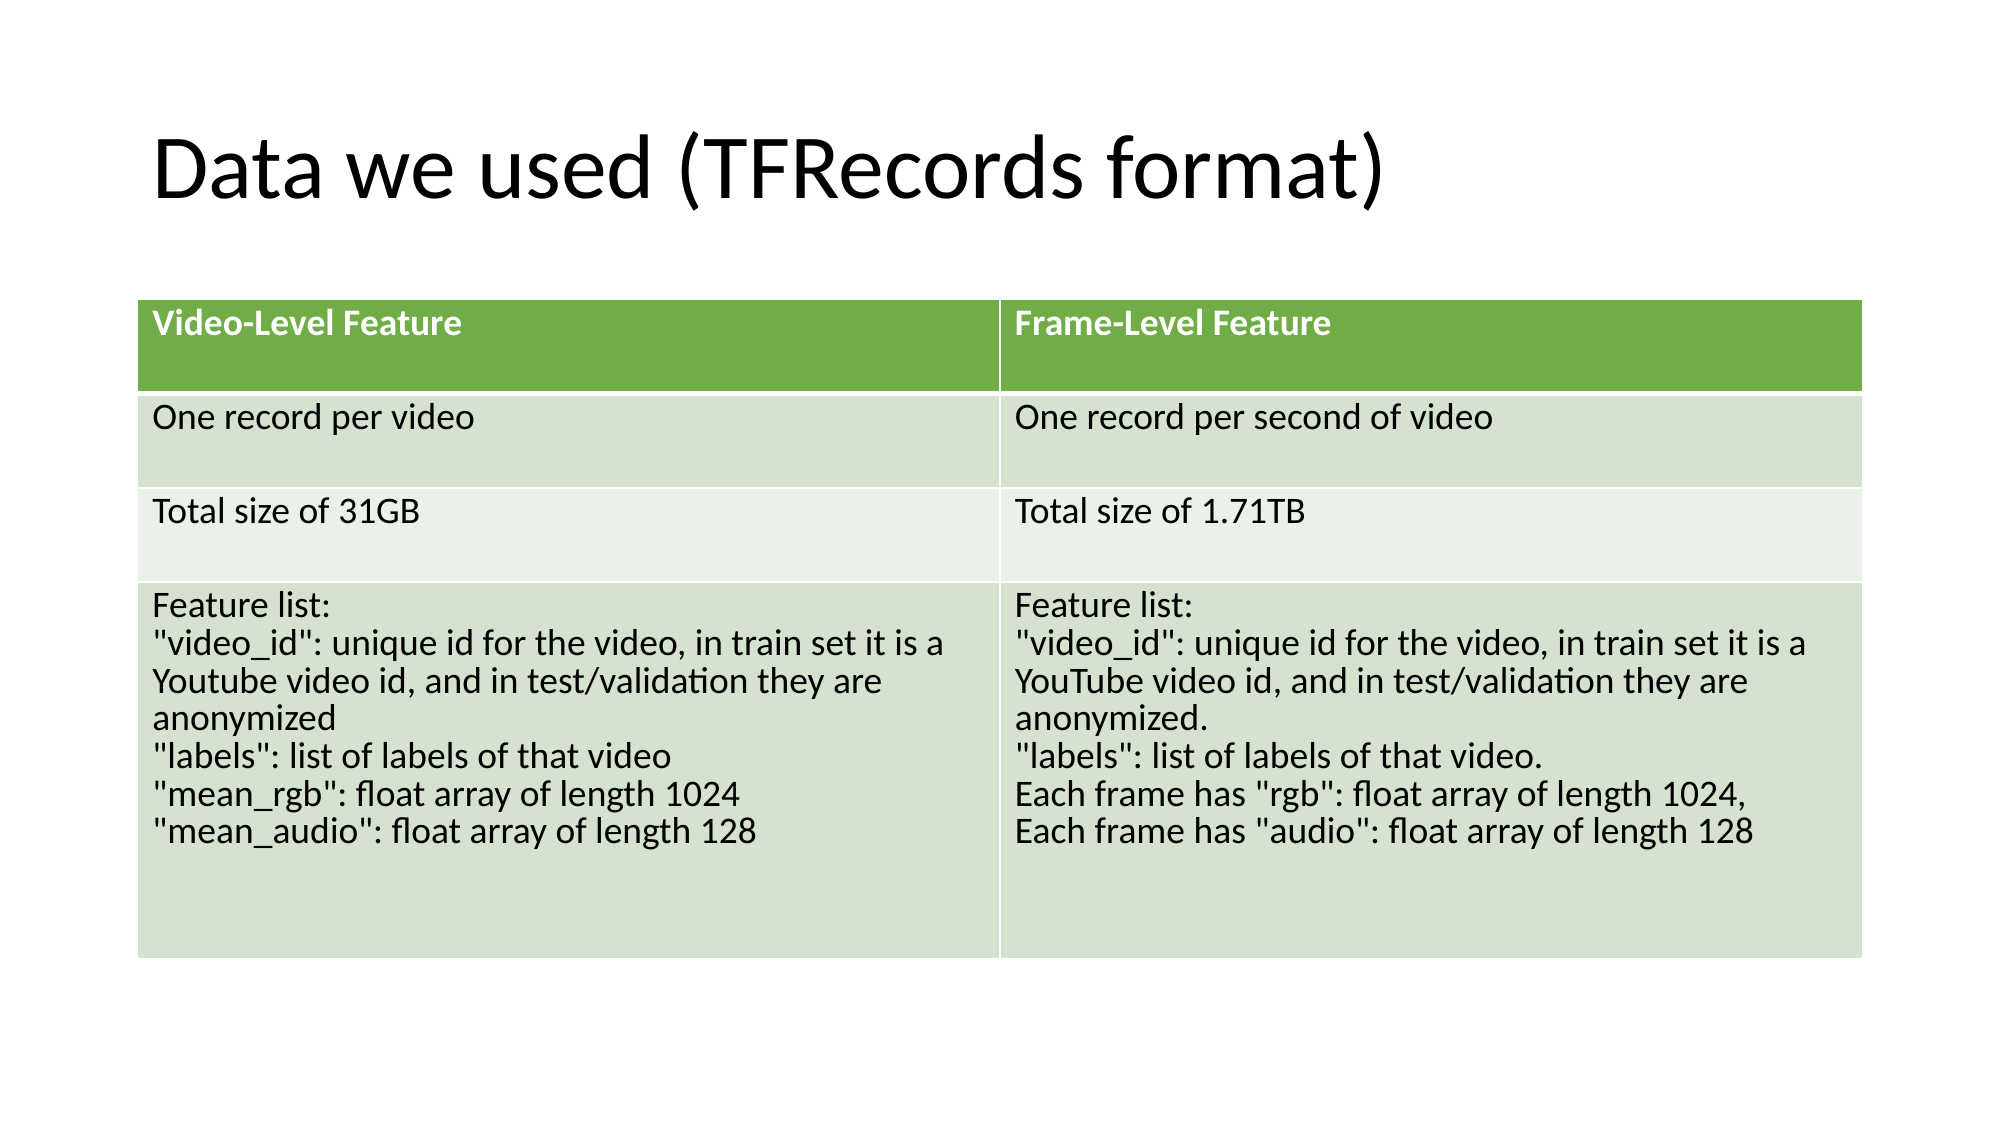

# Data we used (TFRecords format)
| Video-Level Feature | Frame-Level Feature |
| --- | --- |
| One record per video | One record per second of video |
| Total size of 31GB | Total size of 1.71TB |
| Feature list: "video\_id": unique id for the video, in train set it is a Youtube video id, and in test/validation they are anonymized "labels": list of labels of that video "mean\_rgb": float array of length 1024 "mean\_audio": float array of length 128 | Feature list: "video\_id": unique id for the video, in train set it is a YouTube video id, and in test/validation they are anonymized. "labels": list of labels of that video. Each frame has "rgb": float array of length 1024, Each frame has "audio": float array of length 128 |